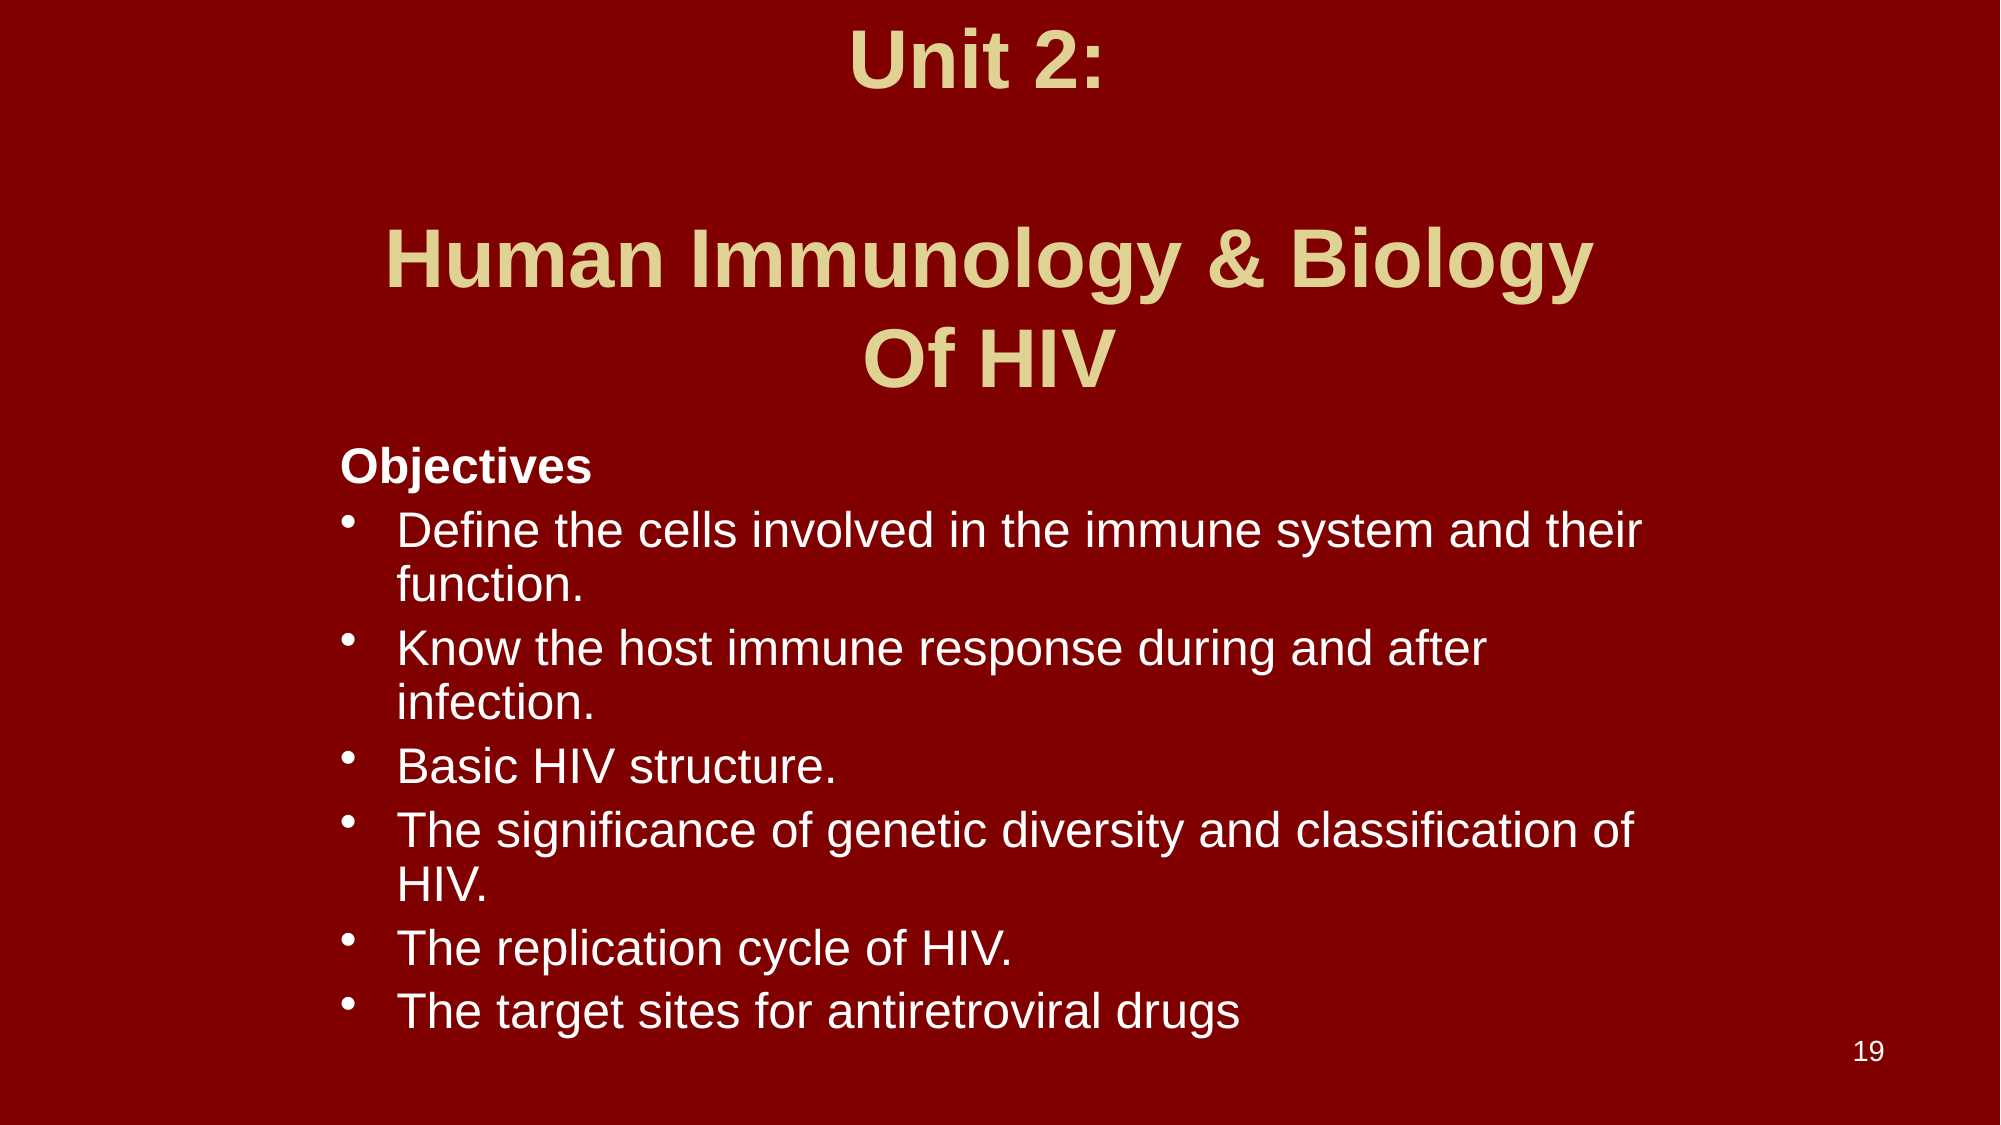

# Unit 2: Human Immunology & Biology Of HIV
Objectives
Define the cells involved in the immune system and their function.
Know the host immune response during and after infection.
Basic HIV structure.
The significance of genetic diversity and classification of HIV.
The replication cycle of HIV.
The target sites for antiretroviral drugs
19